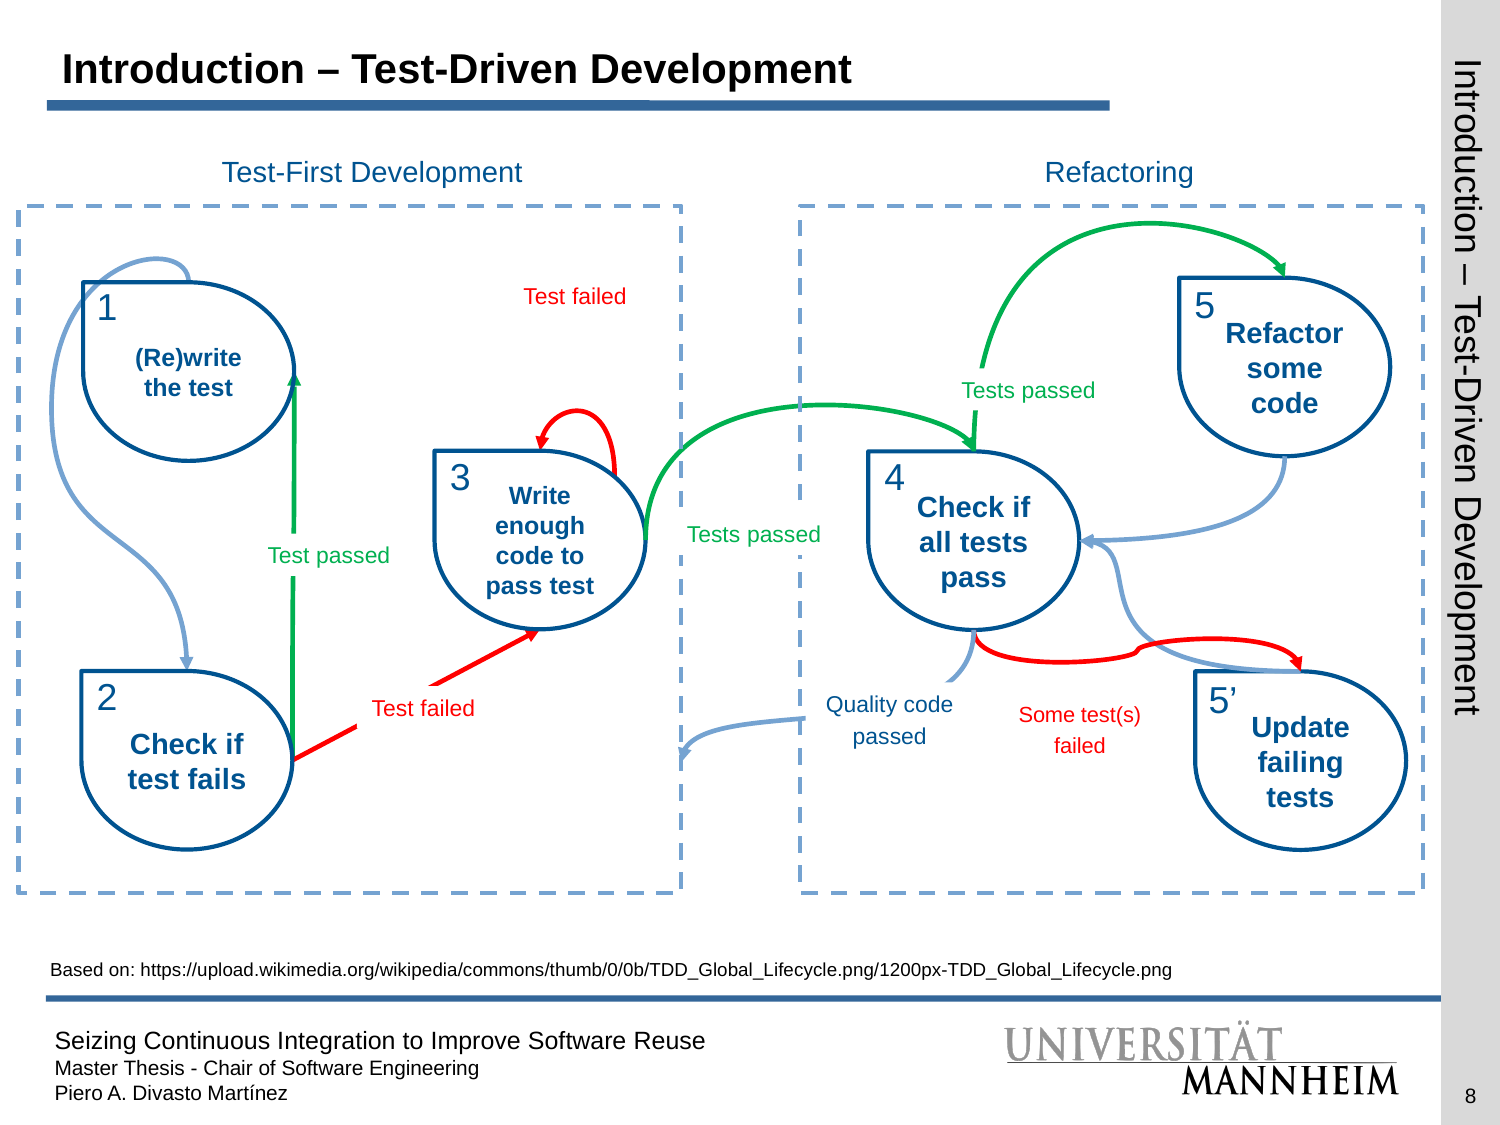

# Introduction – Test-Driven Development
Refactoring
Test-First Development

Test failed
5
1
Refactor some code
(Re)write the test
Tests passed
3
4
Write enough code to pass test
Check if all tests pass
Introduction – Test-Driven Development
Tests passed
Test passed
2
5’
Check if test fails
Update failing tests
Quality code
passed
Test failed
Some test(s)
failed
Based on: https://upload.wikimedia.org/wikipedia/commons/thumb/0/0b/TDD_Global_Lifecycle.png/1200px-TDD_Global_Lifecycle.png
8